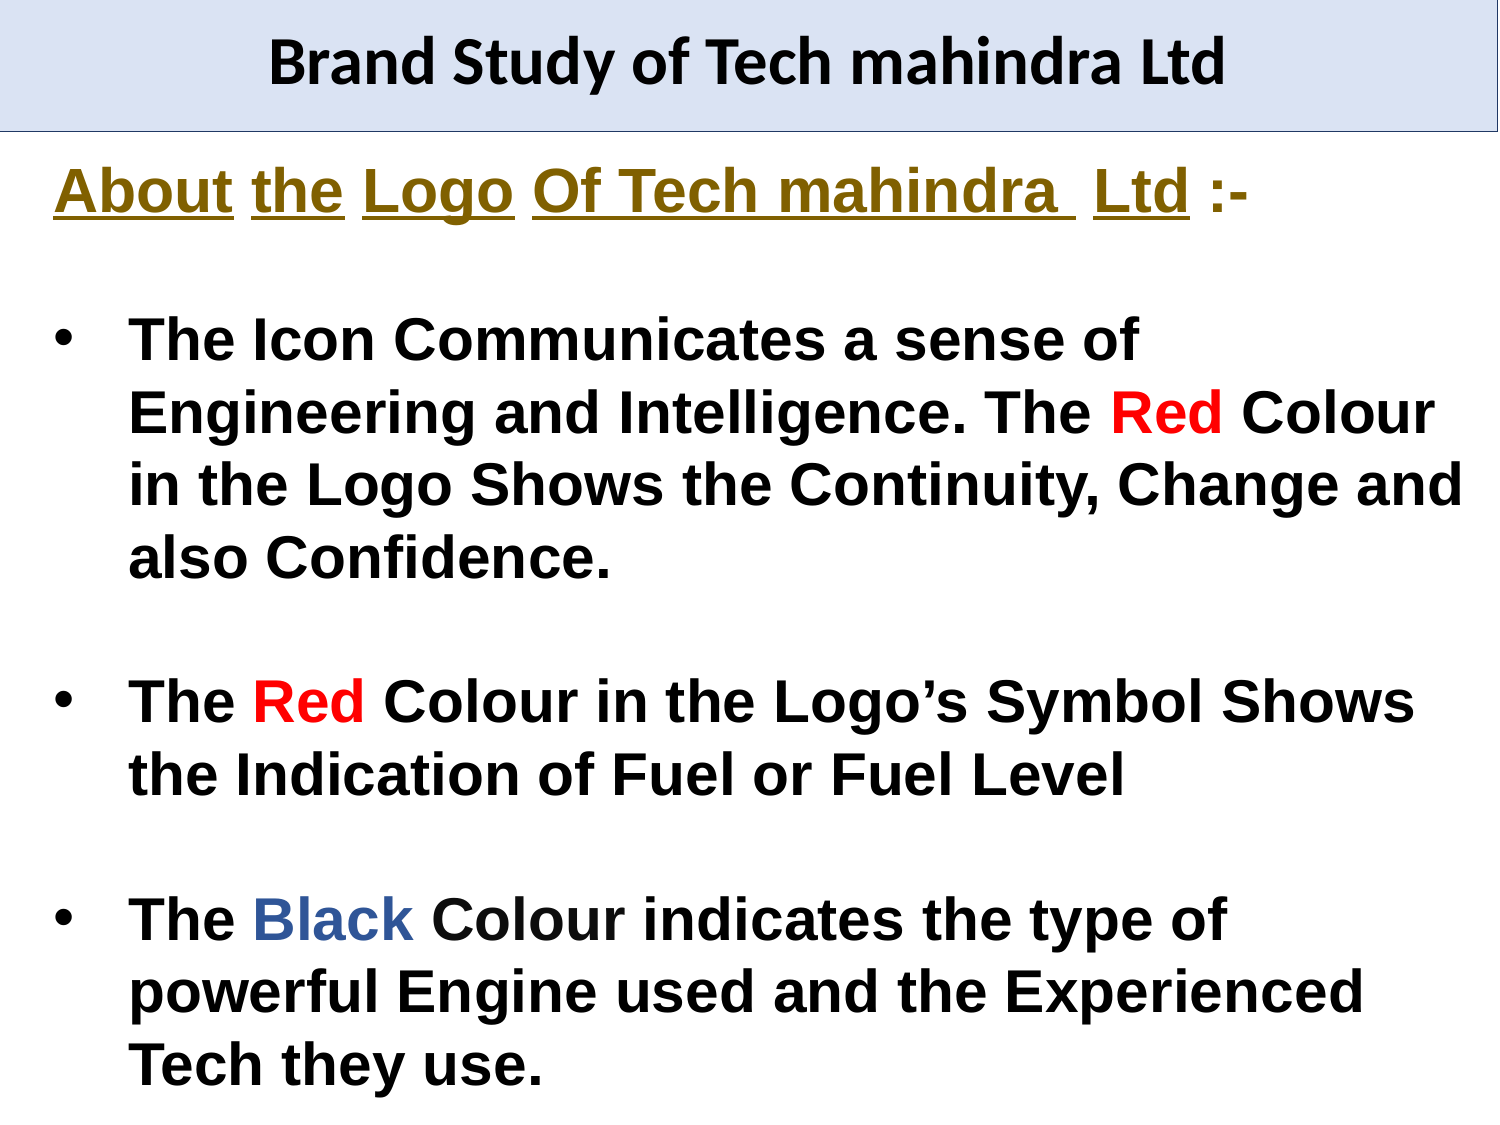

# Brand Study of Tech mahindra Ltd
About the Logo Of Tech mahindra  Ltd :-

The Icon Communicates a sense of Engineering and Intelligence. The Red Colour in the Logo Shows the Continuity, Change and also Confidence.

The Red Colour in the Logo’s Symbol Shows the Indication of Fuel or Fuel Level

The Black Colour indicates the type of powerful Engine used and the Experienced Tech they use.

The Logo is Geometrical and Sharper.